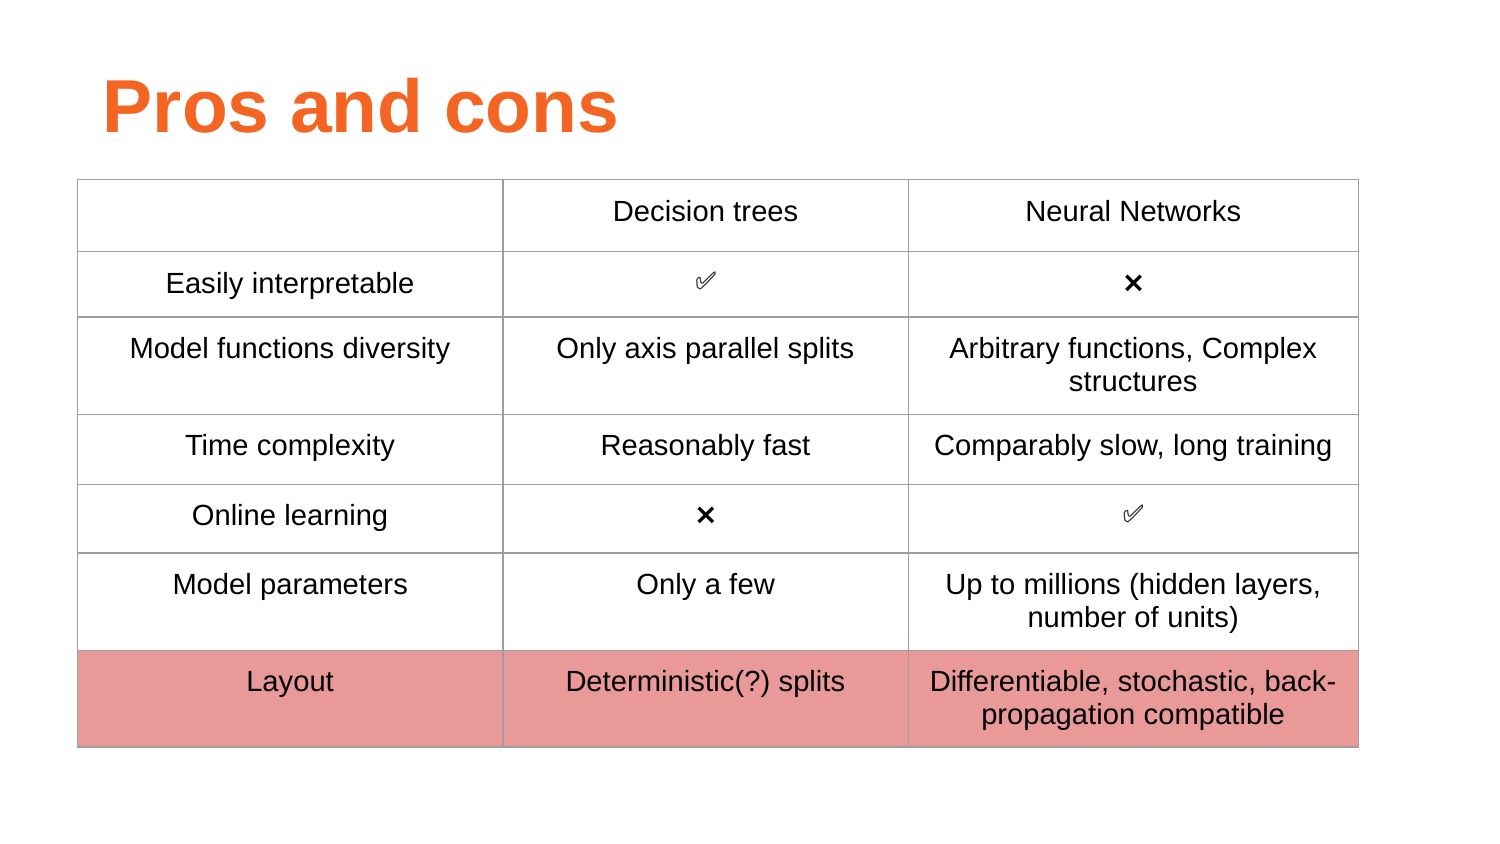

Pros and cons
|  | Decision trees | Neural Networks |
| --- | --- | --- |
| Easily interpretable | ✅ | ❌ |
| Model functions diversity | Only axis parallel splits | Arbitrary functions, Complex structures |
| Time complexity | Reasonably fast | Comparably slow, long training |
| Online learning | ❌ | ✅ |
| Model parameters | Only a few | Up to millions (hidden layers, number of units) |
| Layout | Deterministic(?) splits | Differentiable, stochastic, back-propagation compatible |